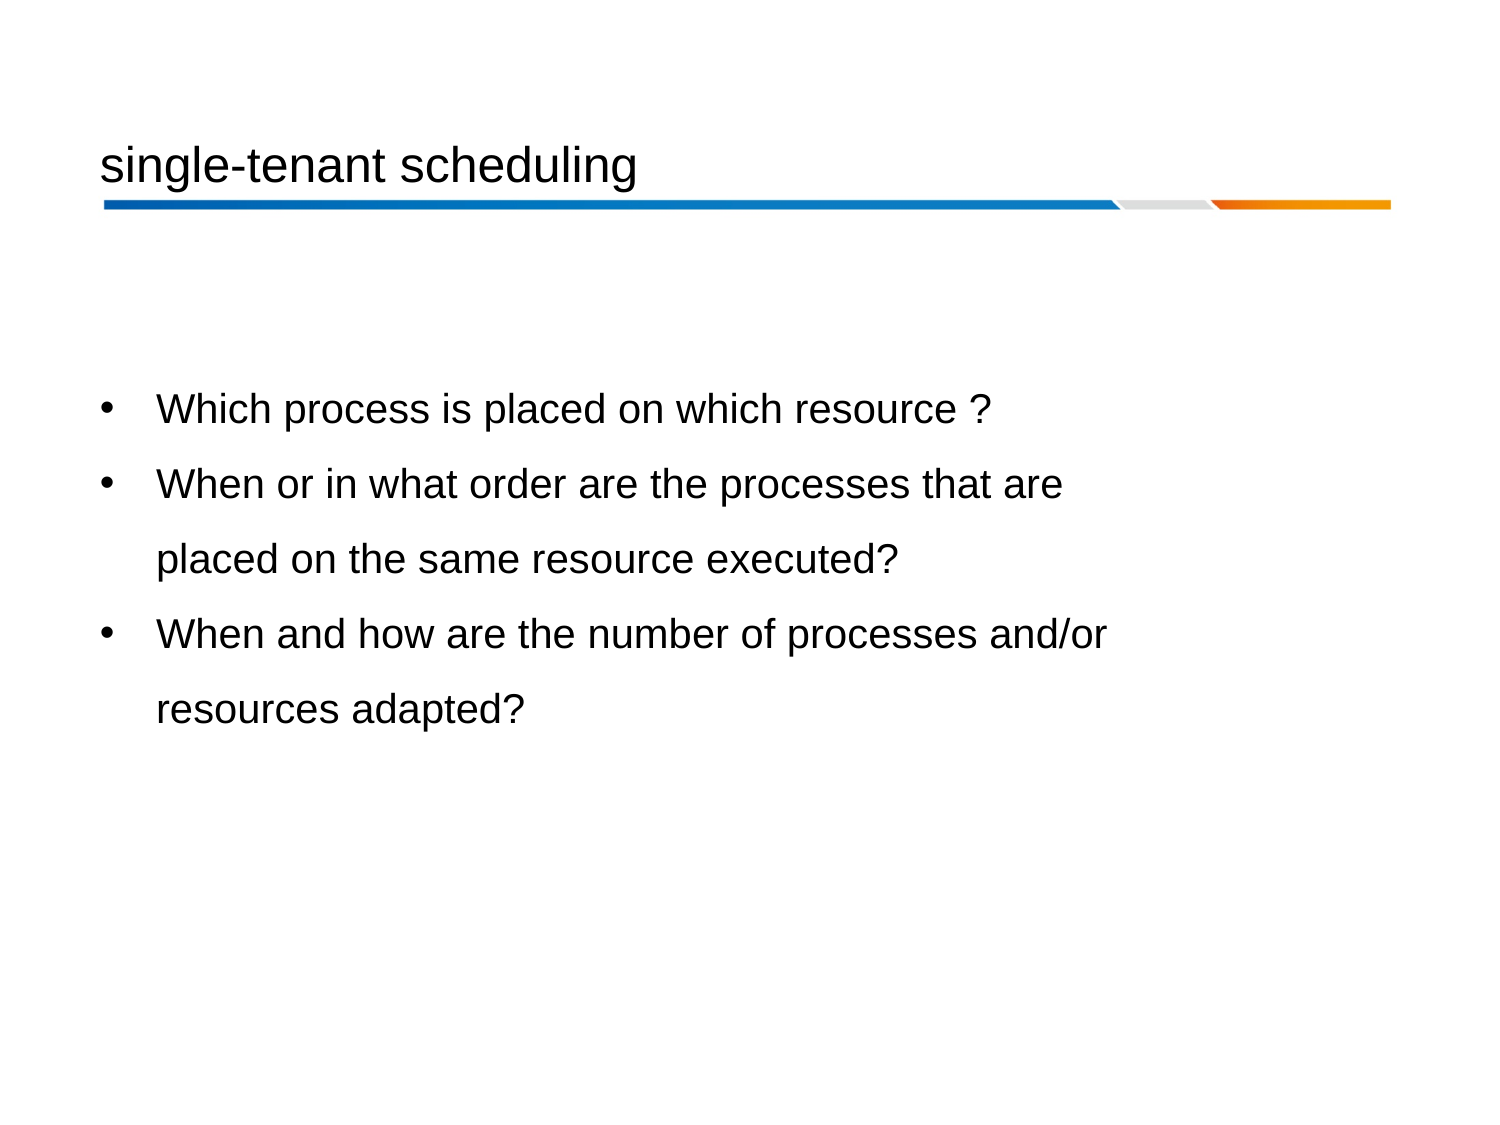

# single-tenant scheduling
Which process is placed on which resource ?
When or in what order are the processes that are placed on the same resource executed?
When and how are the number of processes and/or resources adapted?